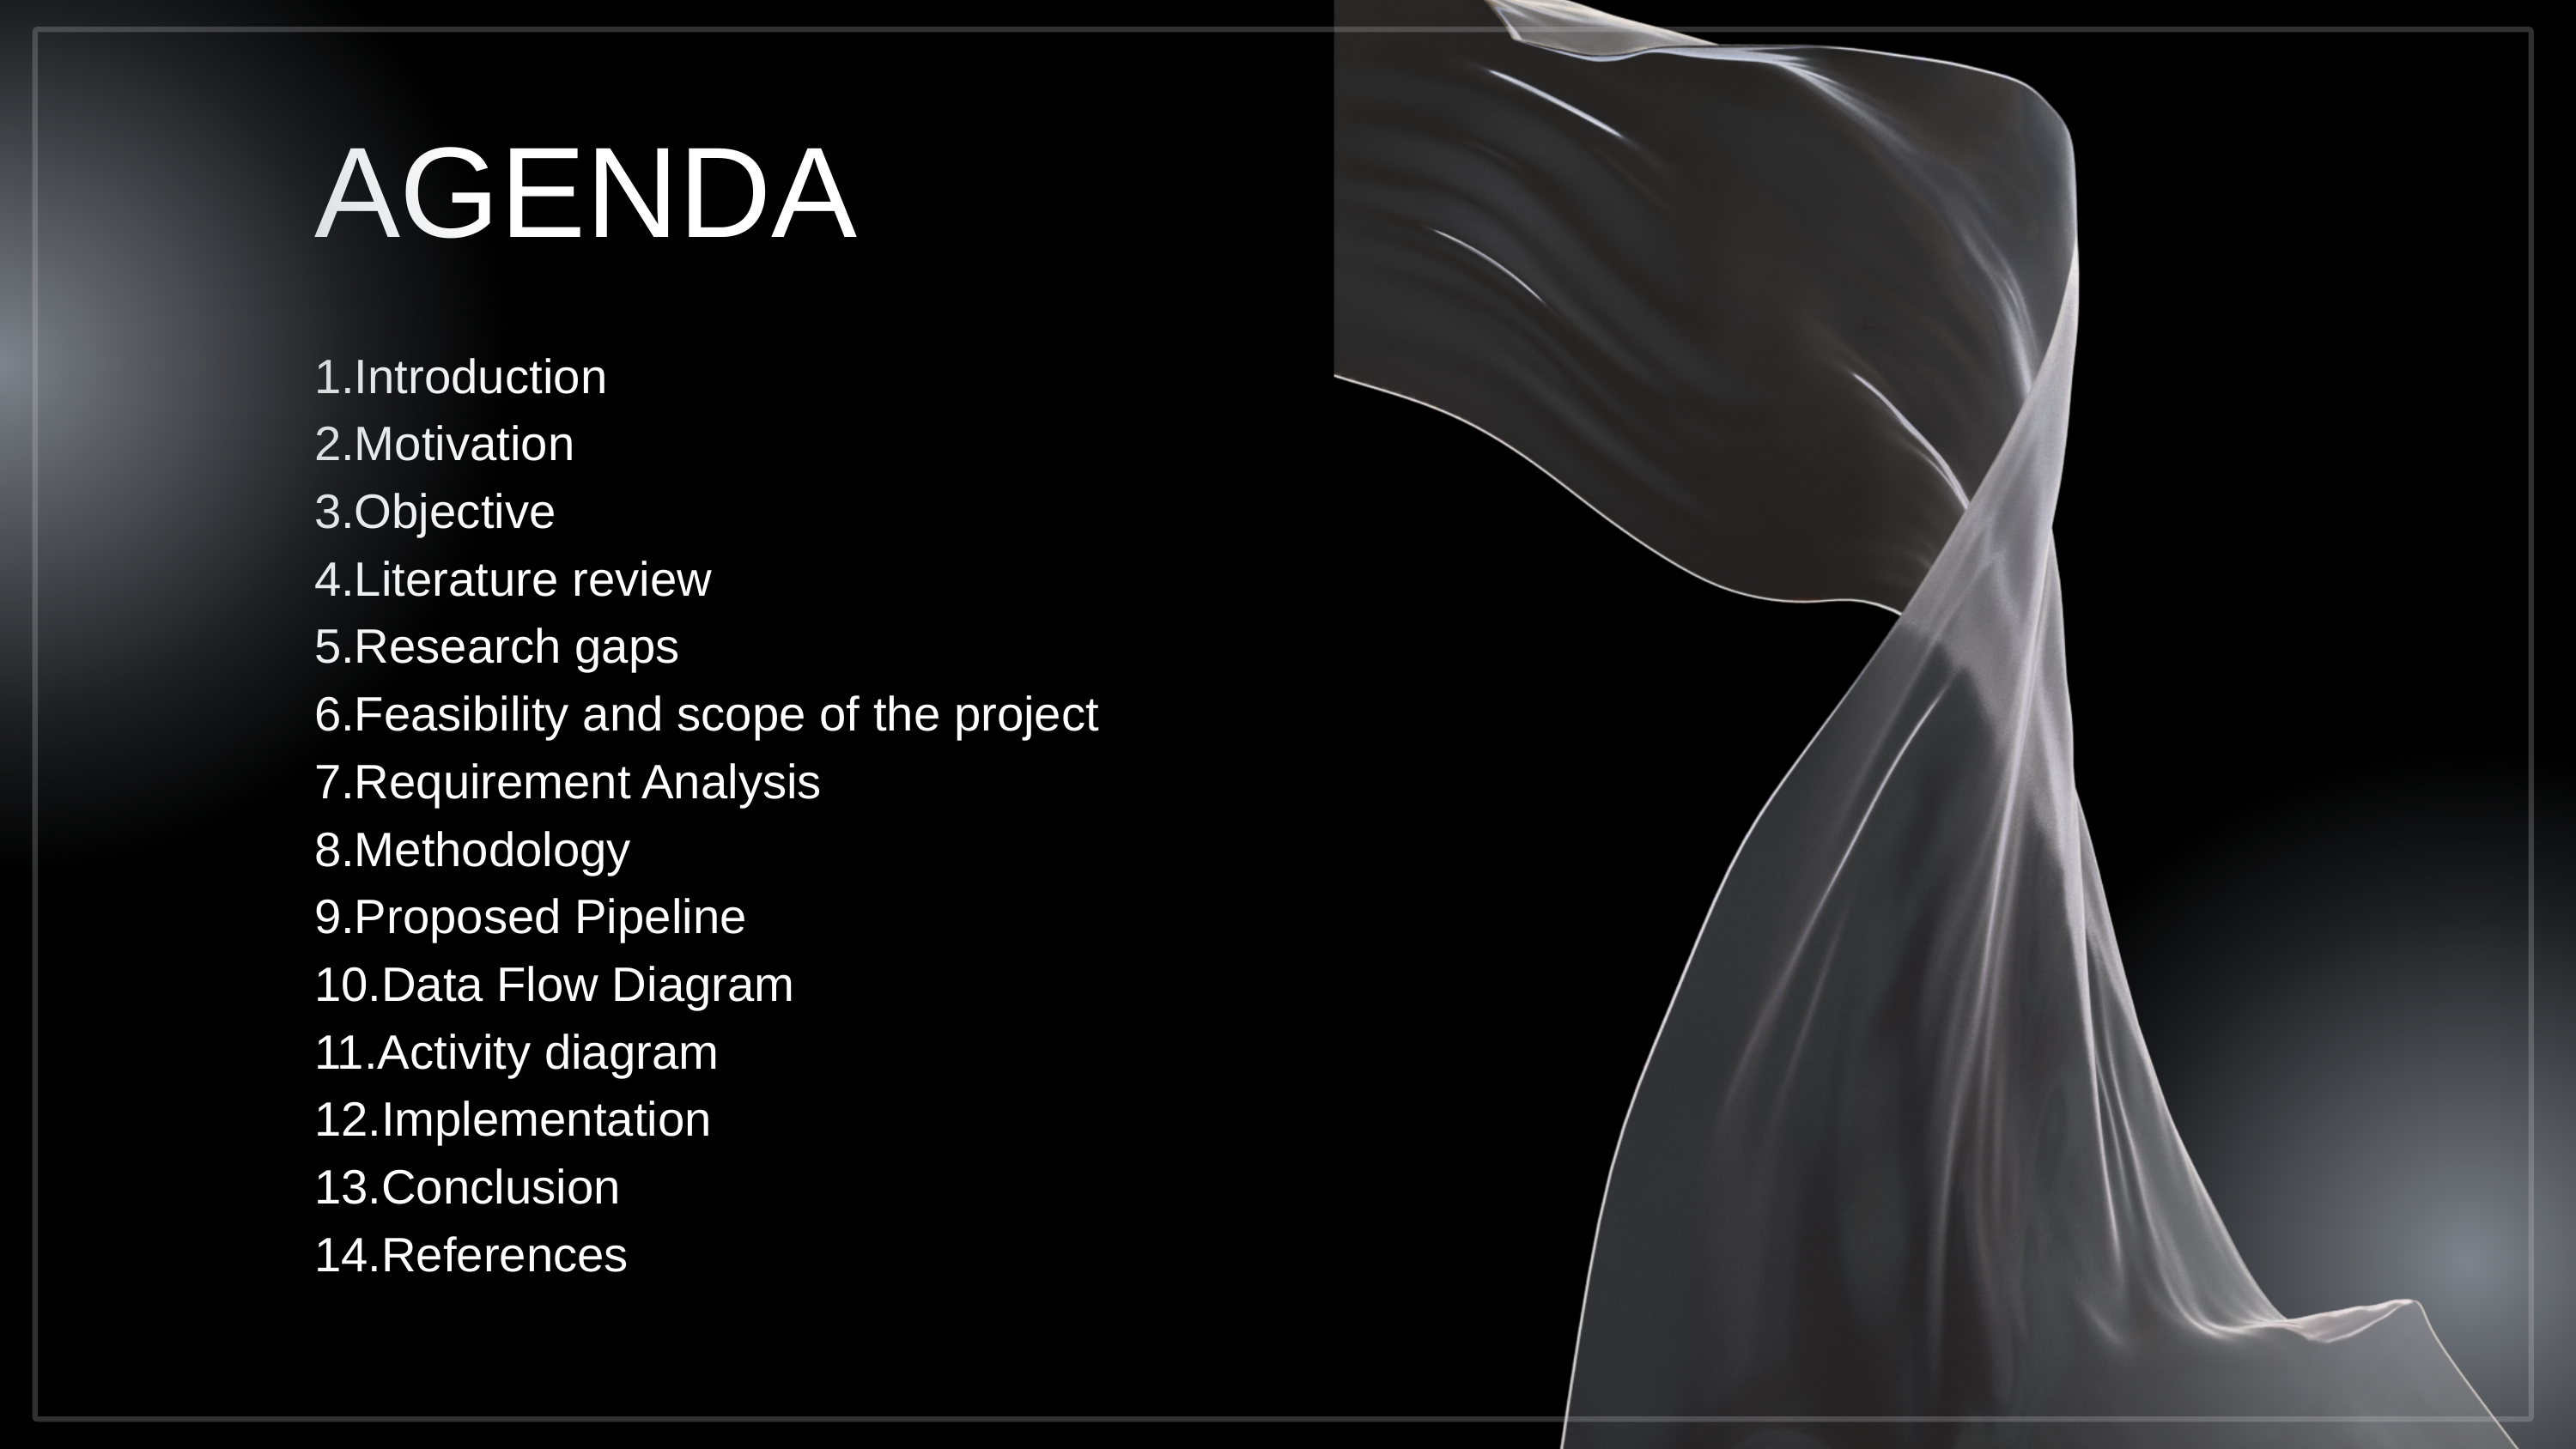

AGENDA
1.Introduction
2.Motivation
3.Objective
4.Literature review
5.Research gaps
6.Feasibility and scope of the project
7.Requirement Analysis
8.Methodology
9.Proposed Pipeline
10.Data Flow Diagram
11.Activity diagram
12.Implementation
13.Conclusion
14.References